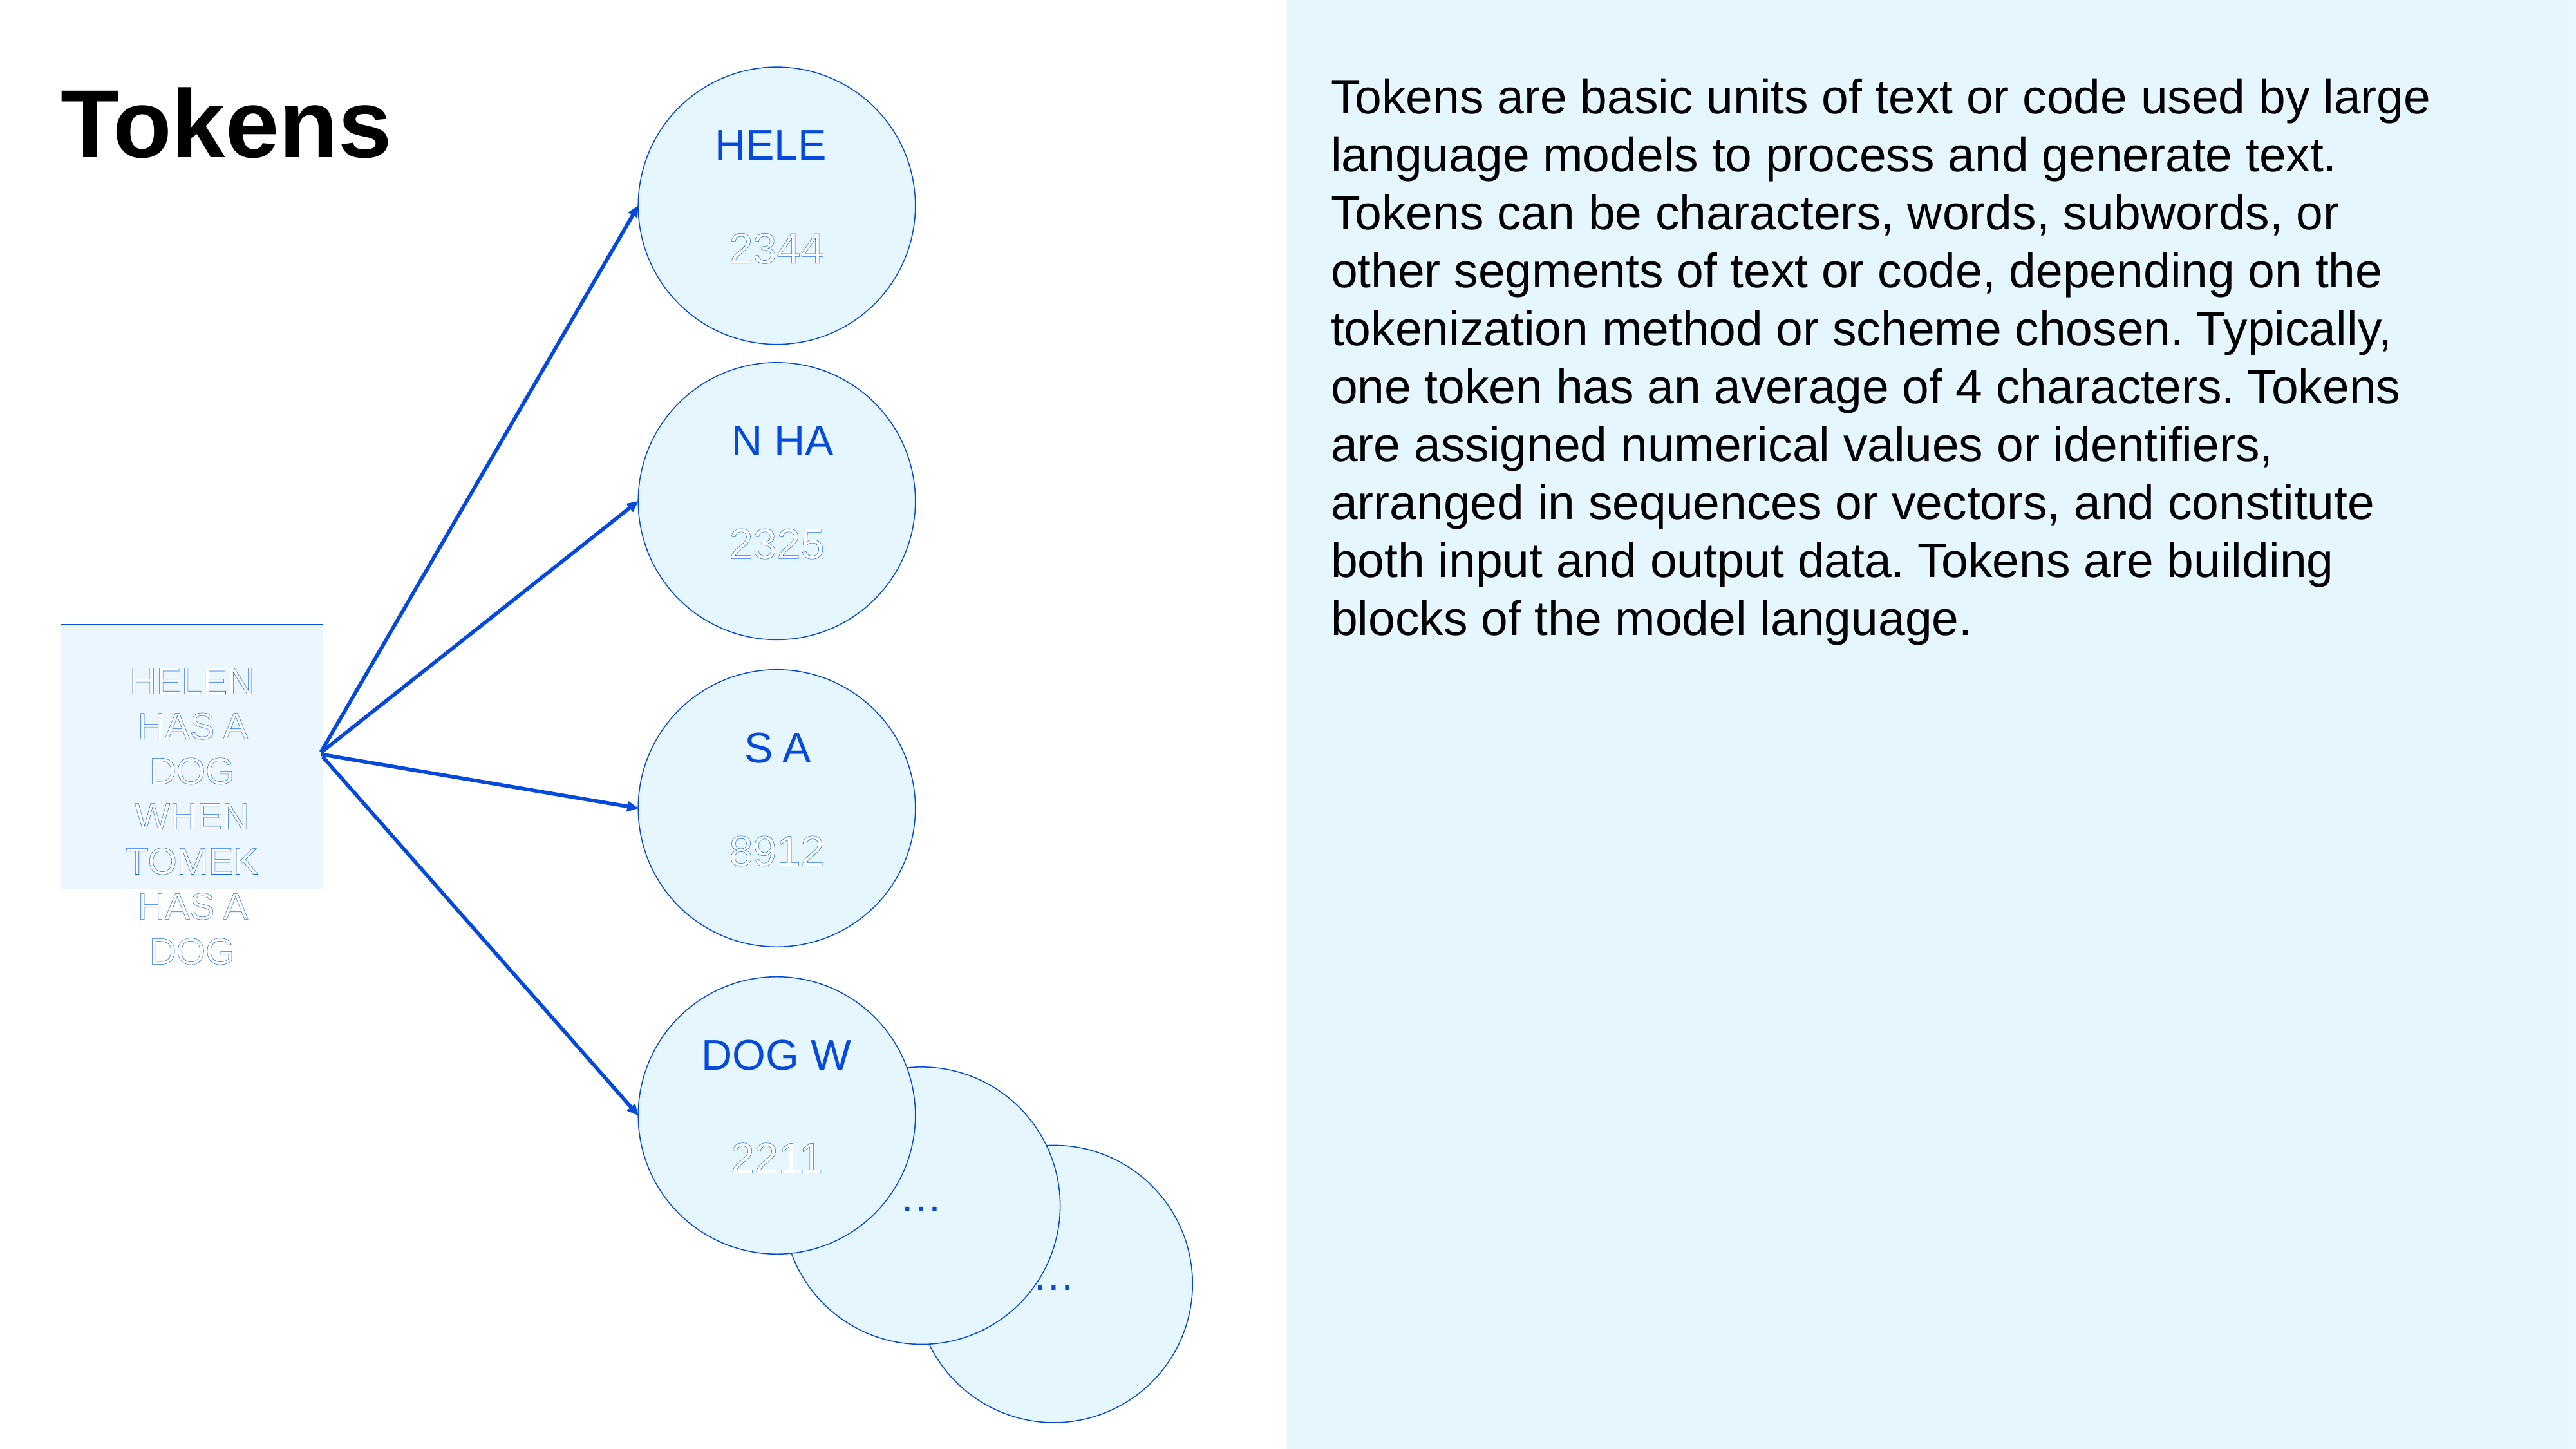

Tokens
Tokens are basic units of text or code used by large language models to process and generate text. Tokens can be characters, words, subwords, or other segments of text or code, depending on the tokenization method or scheme chosen. Typically, one token has an average of 4 characters. Tokens are assigned numerical values ​​or identifiers, arranged in sequences or vectors, and constitute both input and output data. Tokens are building blocks of the model language.
HELE

2344

 N HA

2325
HELEN HAS A DOG WHEN TOMEK HAS A DOG
 S A

8912
 DOG W

2211

…

…